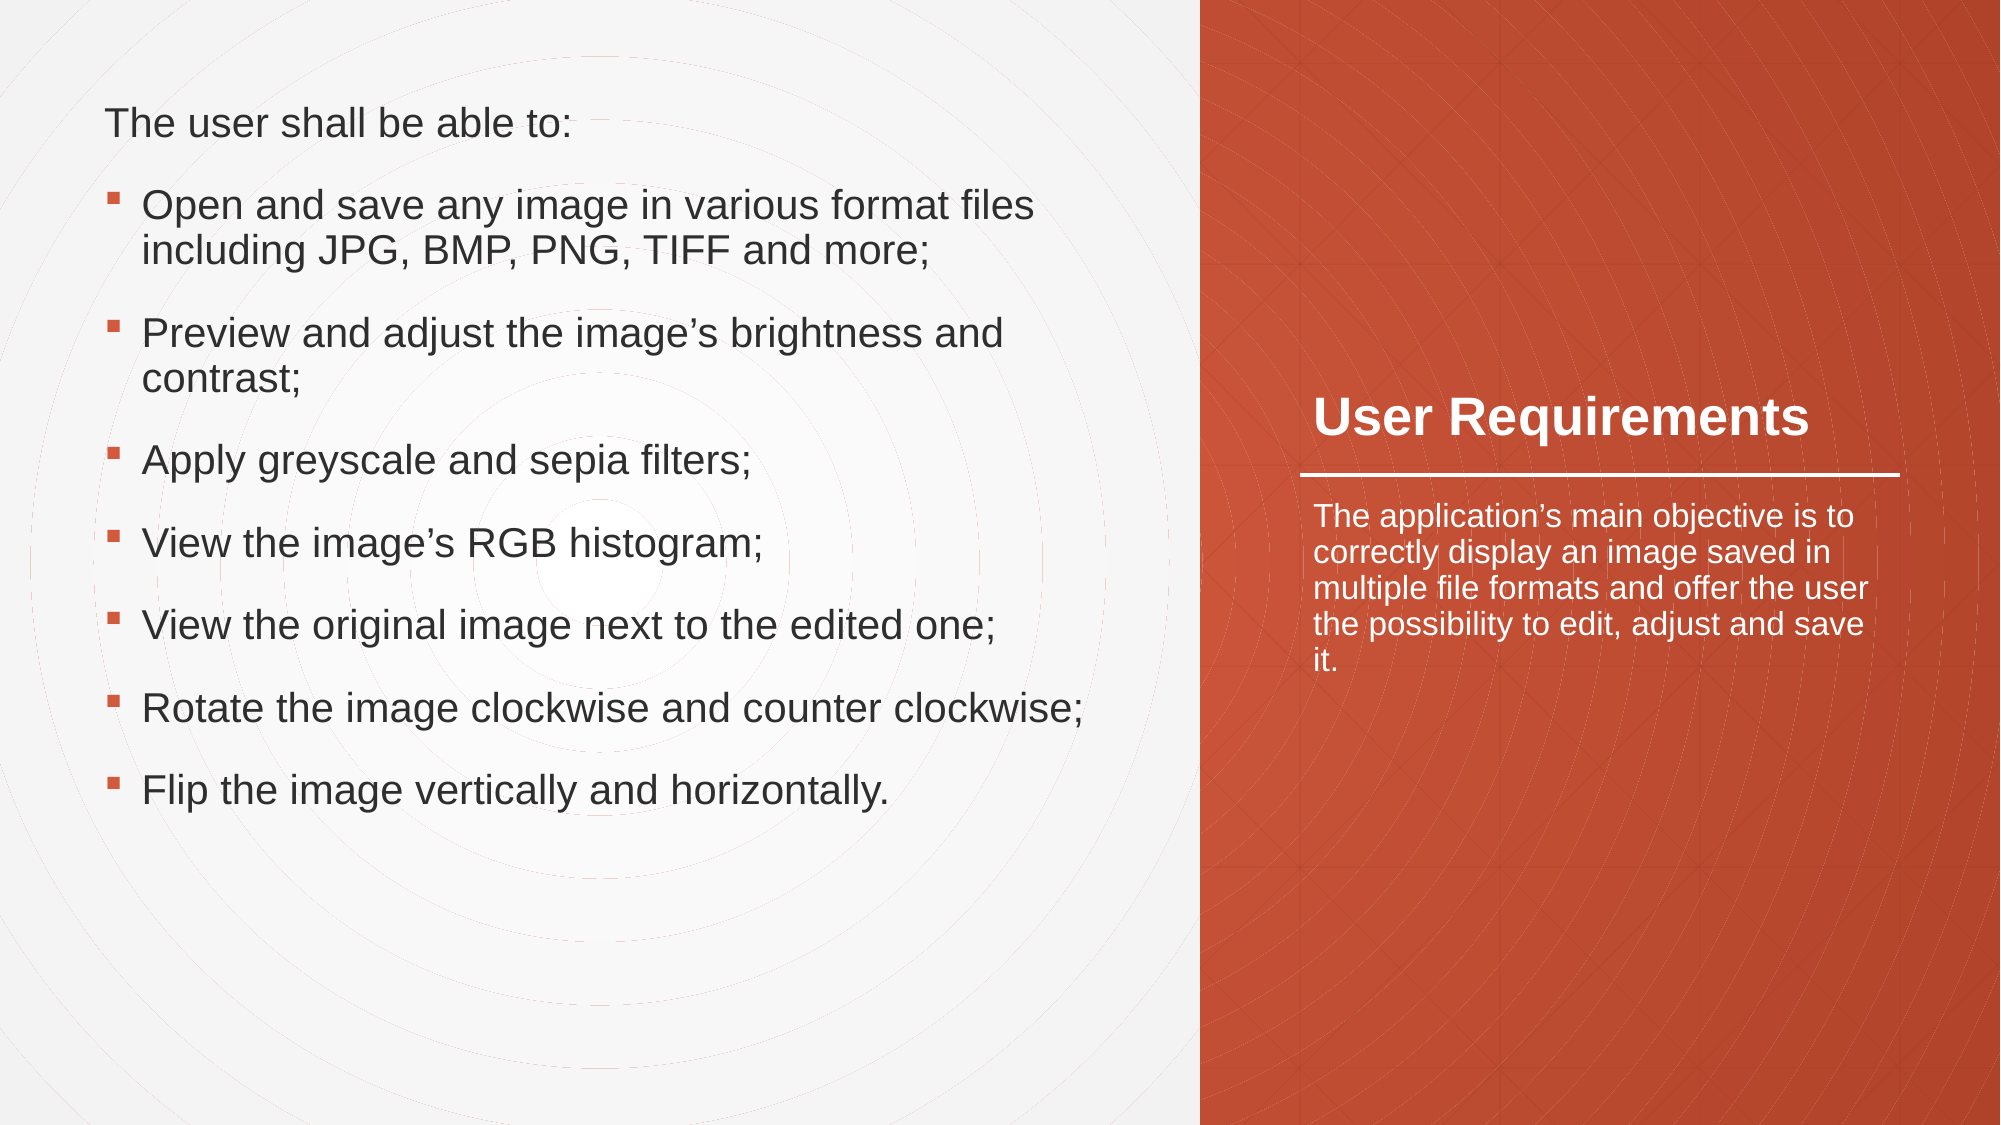

The user shall be able to:
Open and save any image in various format files including JPG, BMP, PNG, TIFF and more;
Preview and adjust the image’s brightness and contrast;
Apply greyscale and sepia filters;
View the image’s RGB histogram;
View the original image next to the edited one;
Rotate the image clockwise and counter clockwise;
Flip the image vertically and horizontally.

# User Requirements
The application’s main objective is to correctly display an image saved in multiple file formats and offer the user the possibility to edit, adjust and save it.